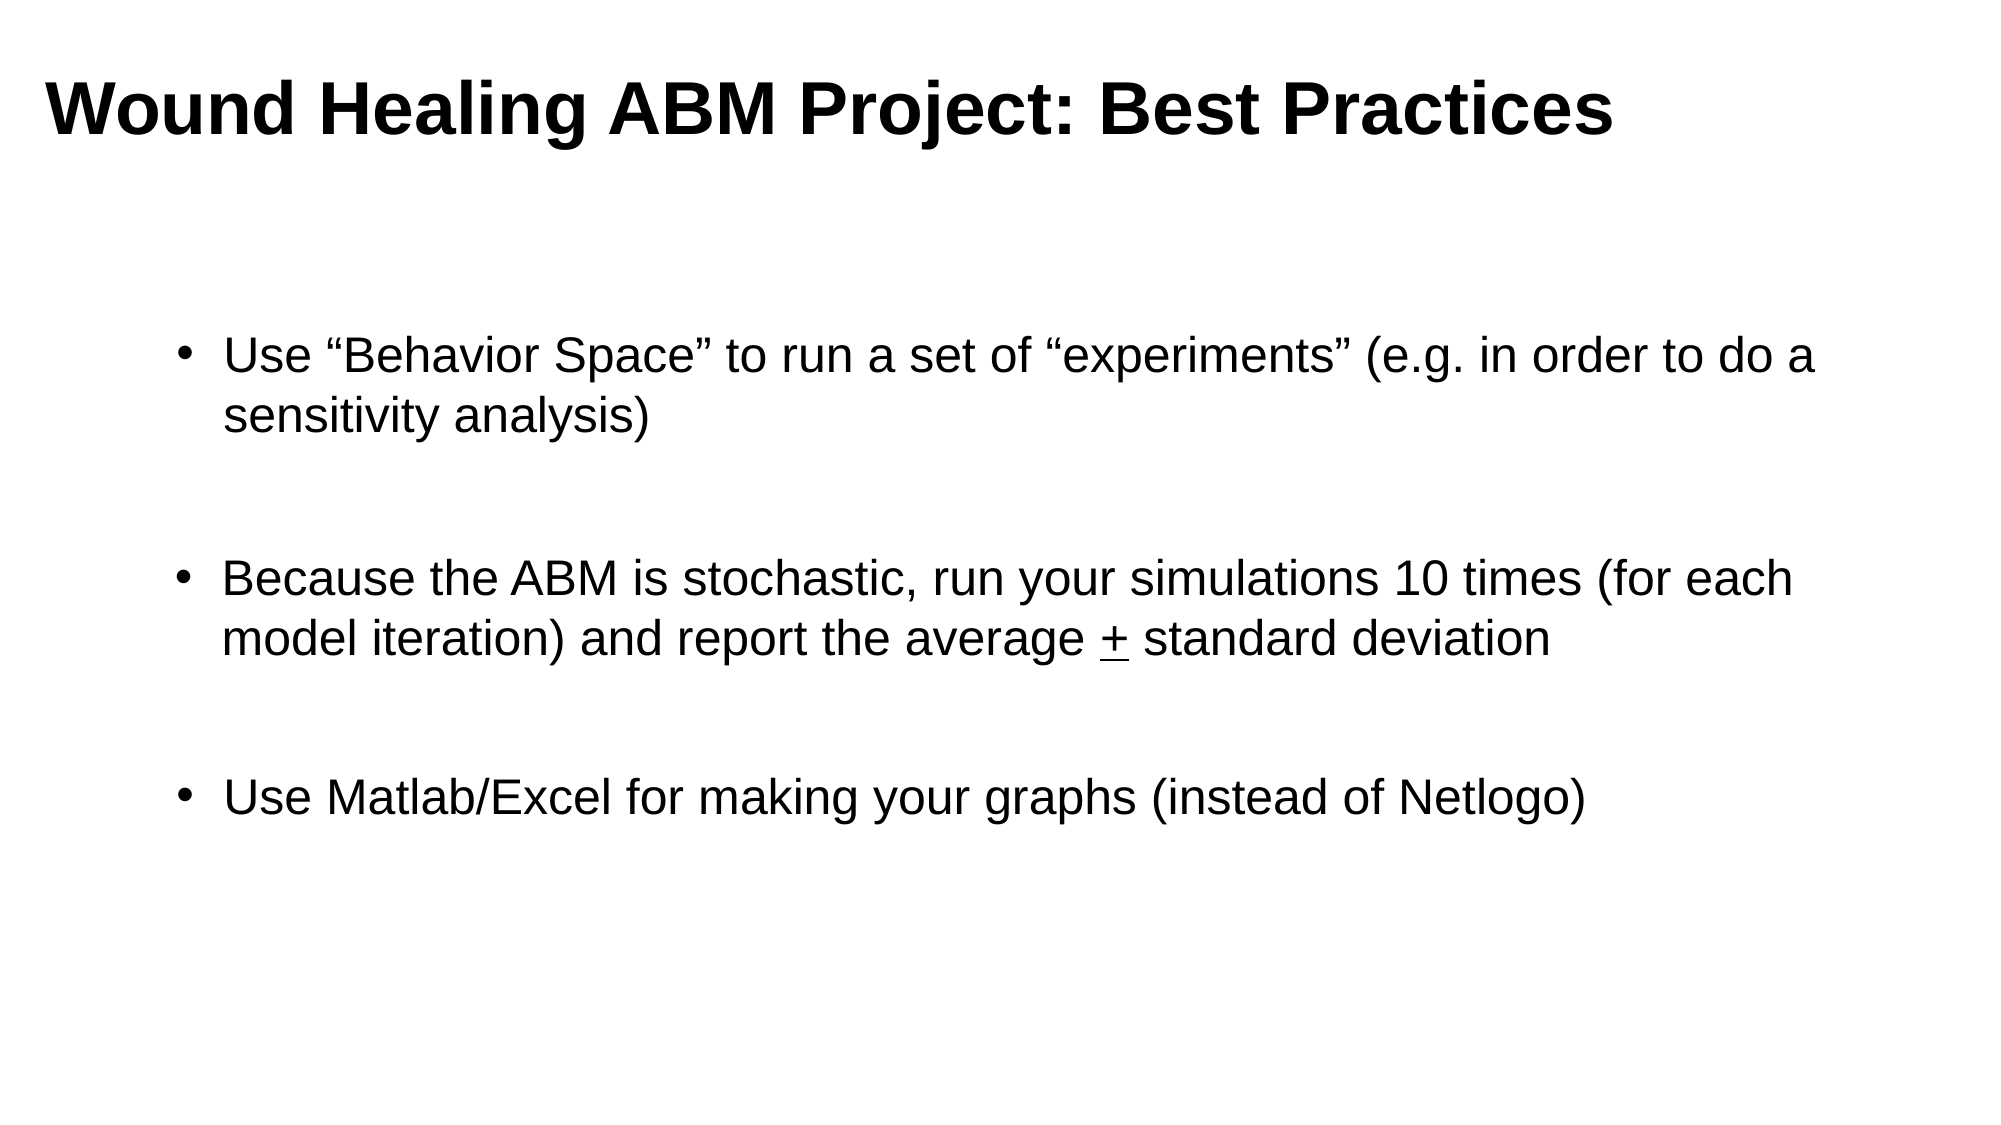

# Wound Healing ABM Project: Best Practices
Use “Behavior Space” to run a set of “experiments” (e.g. in order to do a sensitivity analysis)
Because the ABM is stochastic, run your simulations 10 times (for each model iteration) and report the average + standard deviation
Use Matlab/Excel for making your graphs (instead of Netlogo)